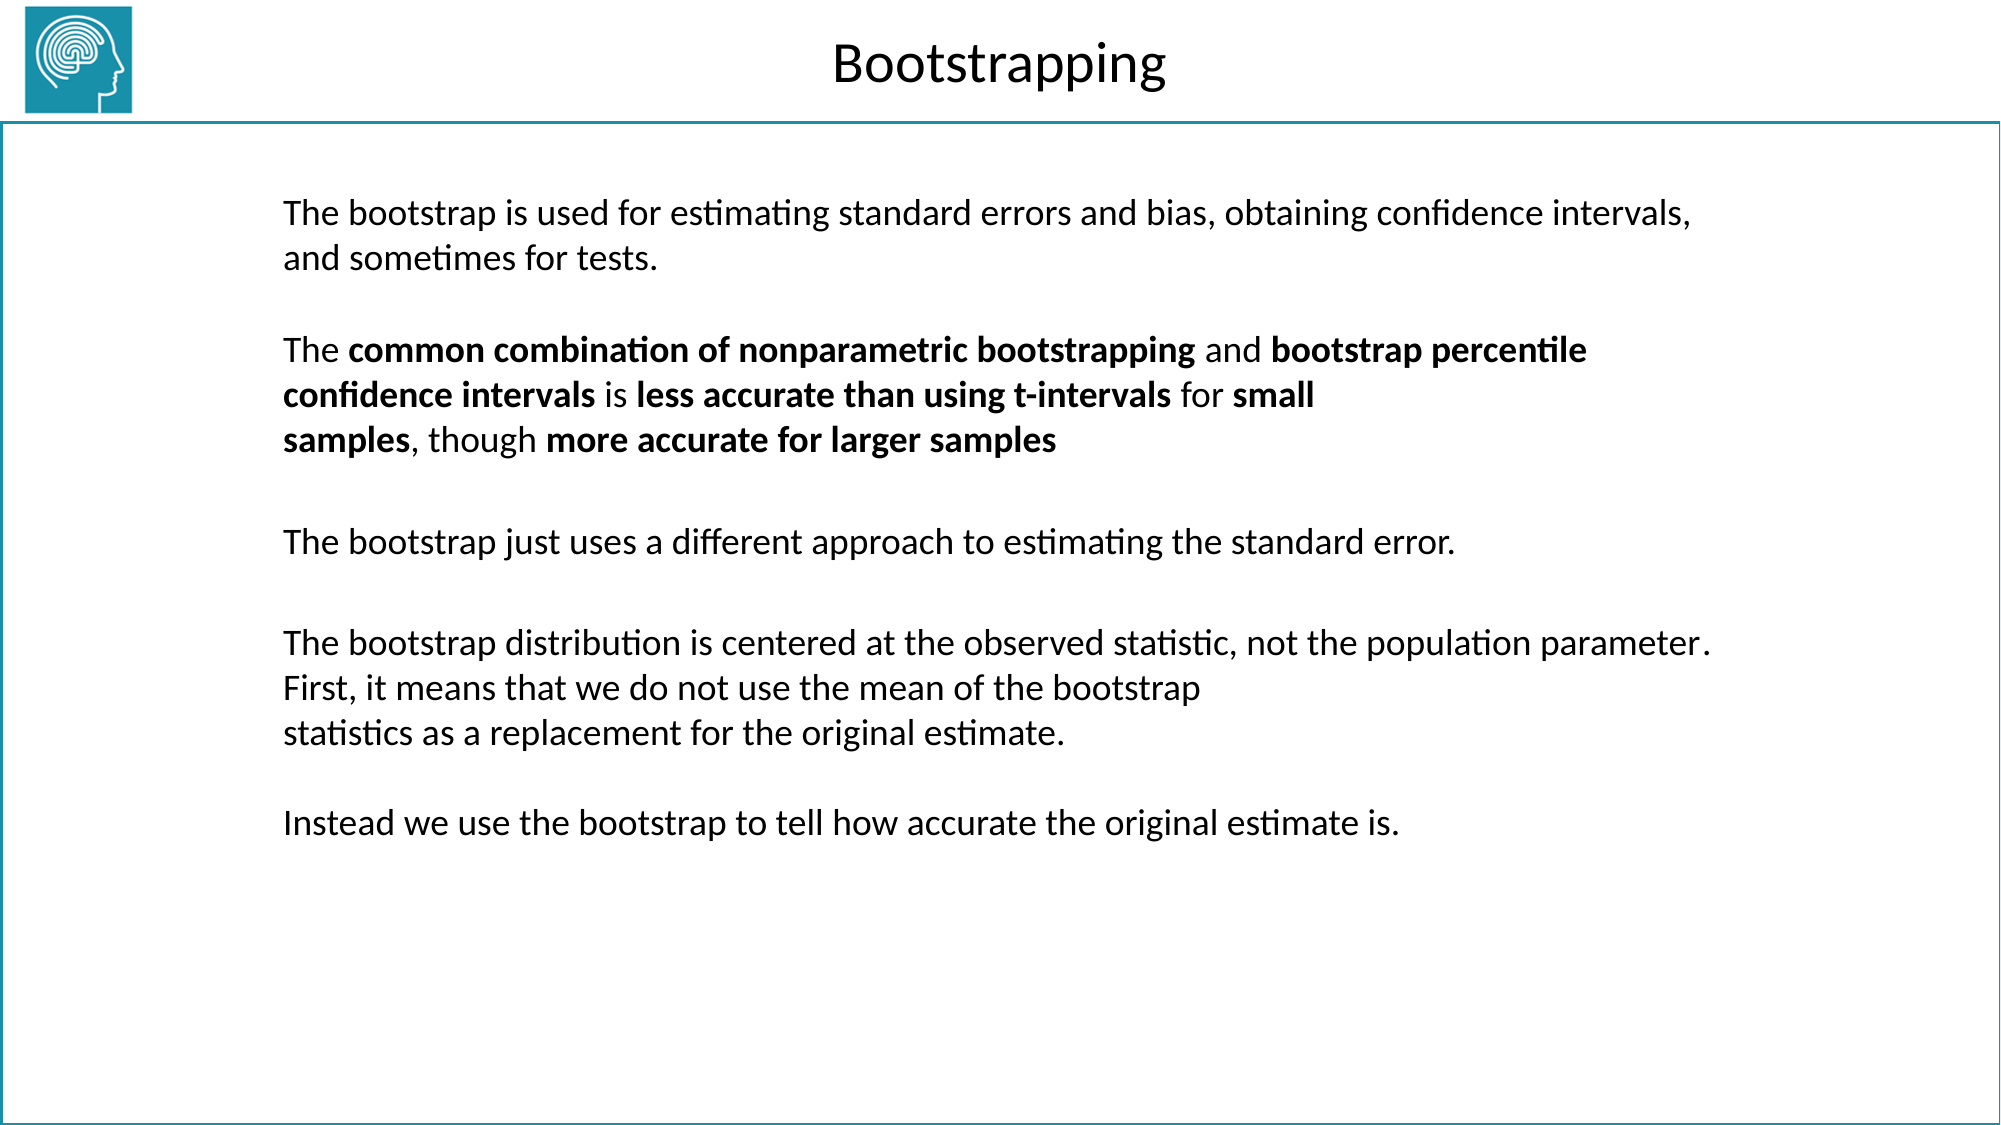

Bootstrapping
The bootstrap is used for estimating standard errors and bias, obtaining confidence intervals,
and sometimes for tests.
The common combination of nonparametric bootstrapping and bootstrap percentile confidence intervals is less accurate than using t-intervals for small
samples, though more accurate for larger samples
The bootstrap just uses a different approach to estimating the standard error.
The bootstrap distribution is centered at the observed statistic, not the population parameter. First, it means that we do not use the mean of the bootstrap
statistics as a replacement for the original estimate.

Instead we use the bootstrap to tell how accurate the original estimate is.